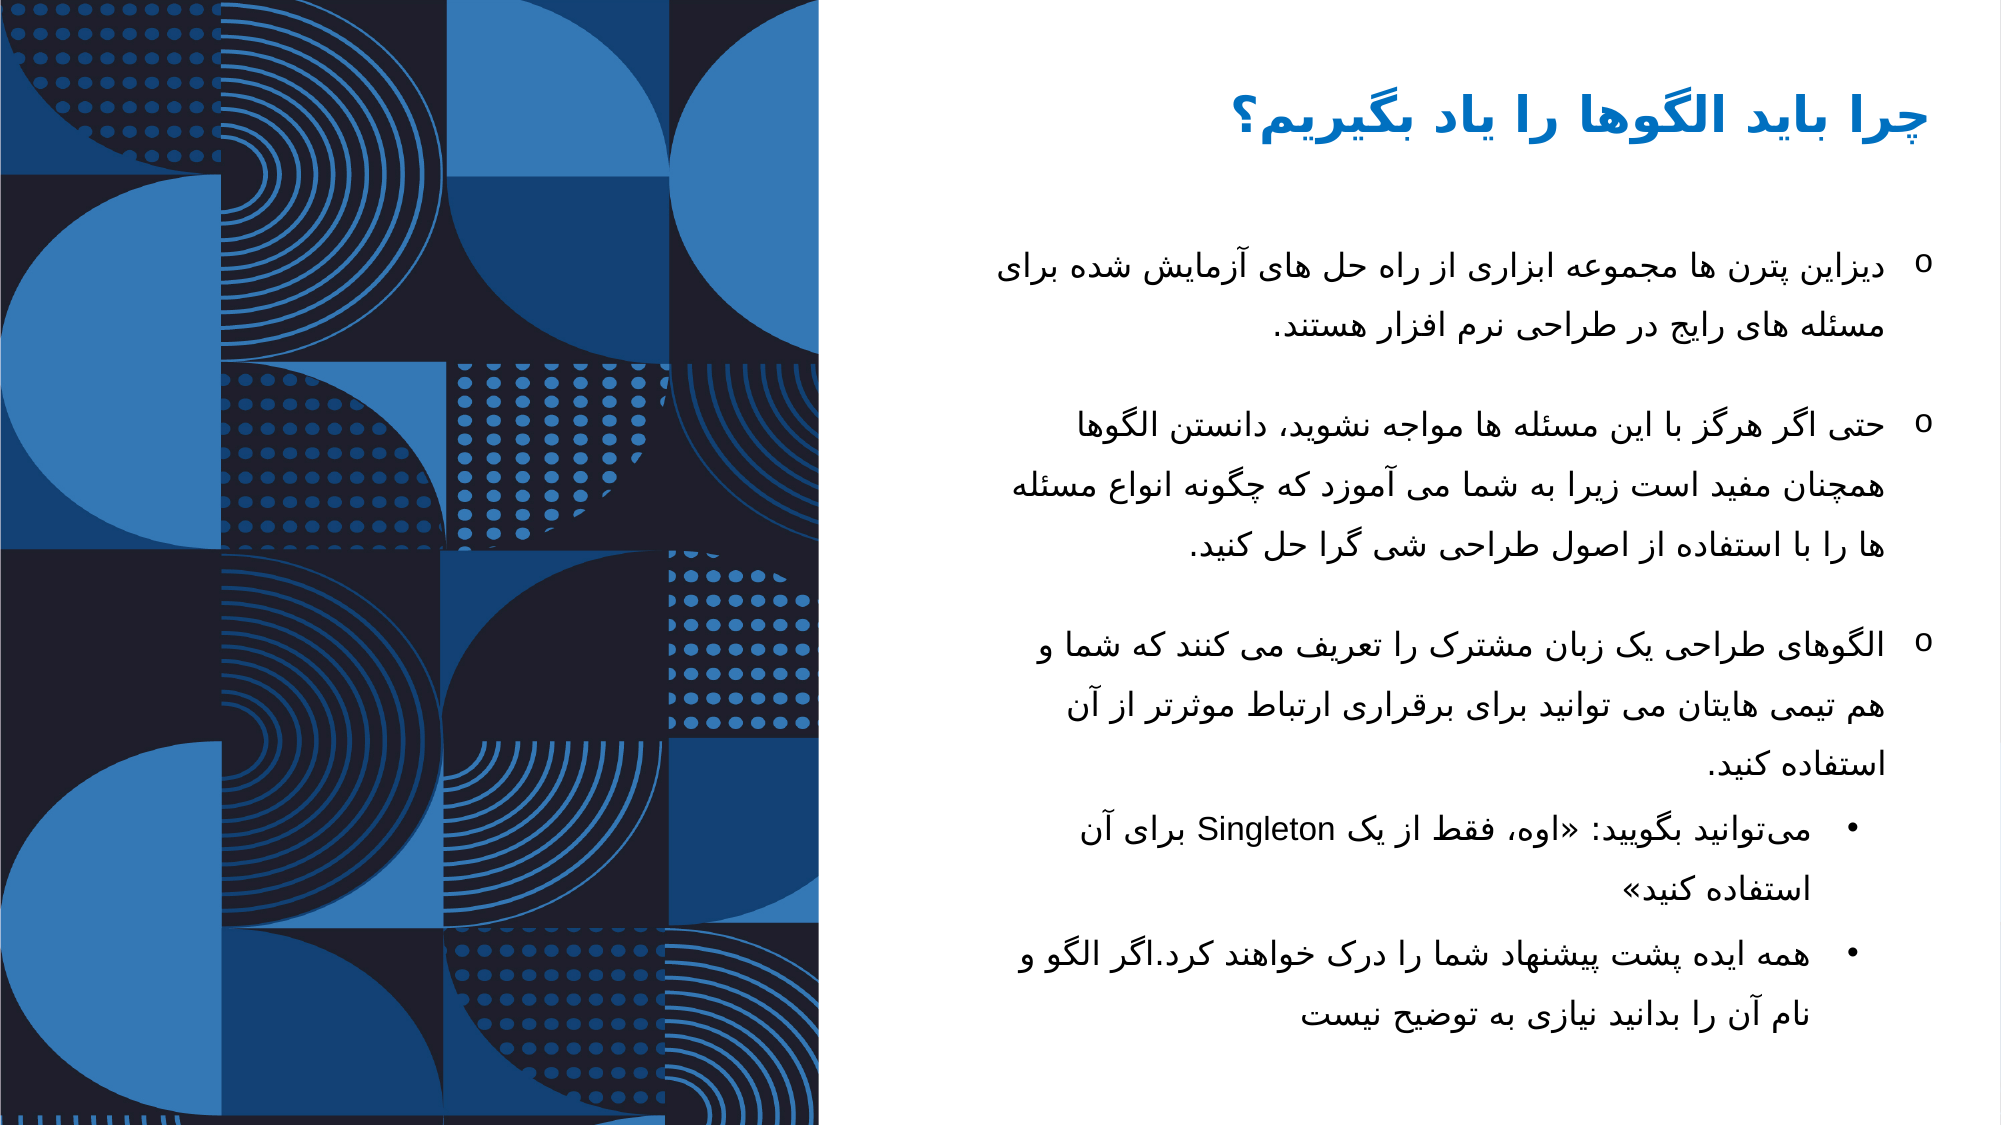

چرا باید الگوها را یاد بگیریم؟
دیزاین پترن ها مجموعه ابزاری از راه حل های آزمایش شده برای مسئله های رایج در طراحی نرم افزار هستند.

حتی اگر هرگز با این مسئله ها مواجه نشوید، دانستن الگوها همچنان مفید است زیرا به شما می آموزد که چگونه انواع مسئله ها را با استفاده از اصول طراحی شی گرا حل کنید.

الگوهای طراحی یک زبان مشترک را تعریف می کنند که شما و هم تیمی هایتان می توانید برای برقراری ارتباط موثرتر از آن استفاده کنید.
می‌توانید بگویید: «اوه، فقط از یک Singleton برای آن استفاده کنید»
همه ایده پشت پیشنهاد شما را درک خواهند کرد.اگر الگو و نام آن را بدانید نیازی به توضیح نیست